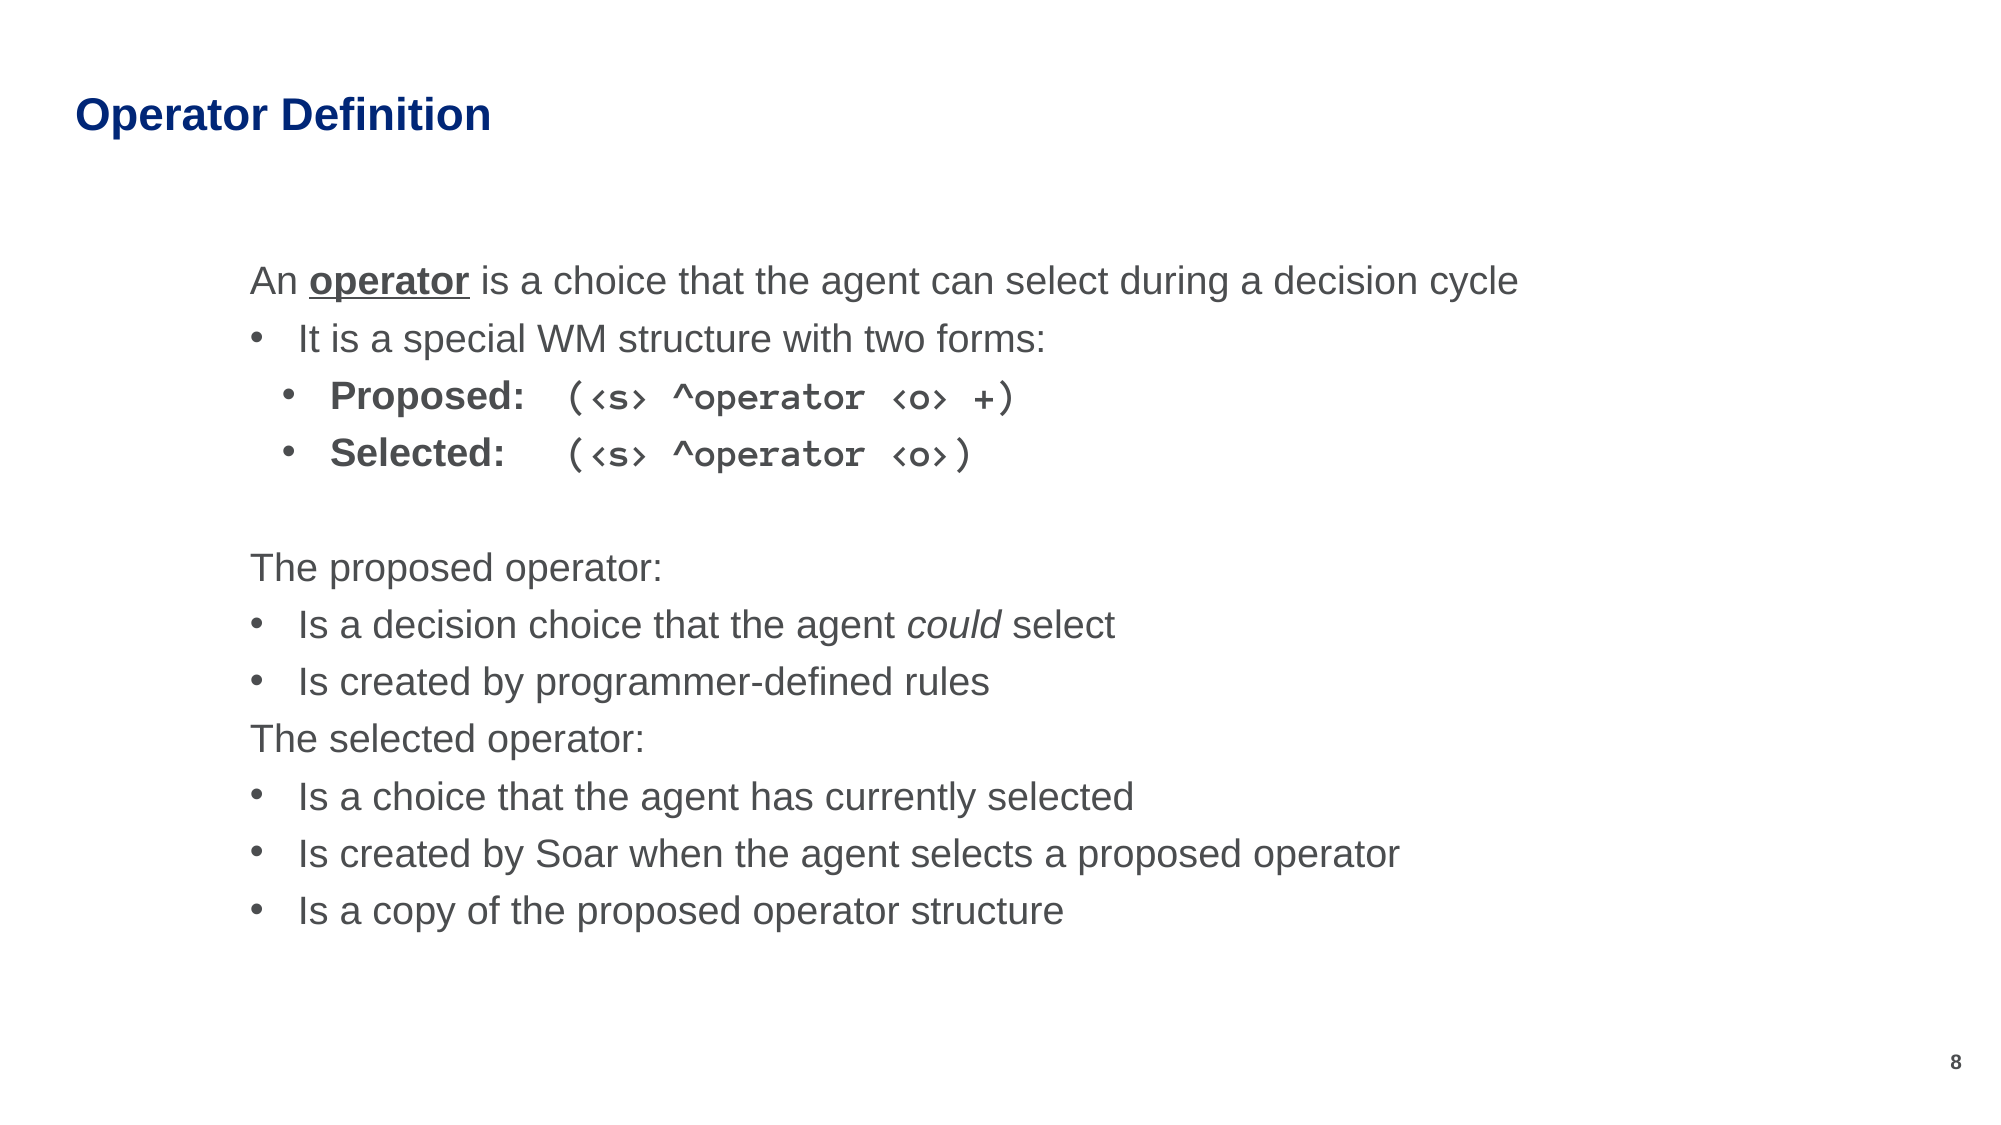

# Operator Definition
An operator is a choice that the agent can select during a decision cycle
It is a special WM structure with two forms:
Proposed: 	(<s> ^operator <o> +)
Selected: 	(<s> ^operator <o>)

The proposed operator:
Is a decision choice that the agent could select
Is created by programmer-defined rules
The selected operator:
Is a choice that the agent has currently selected
Is created by Soar when the agent selects a proposed operator
Is a copy of the proposed operator structure